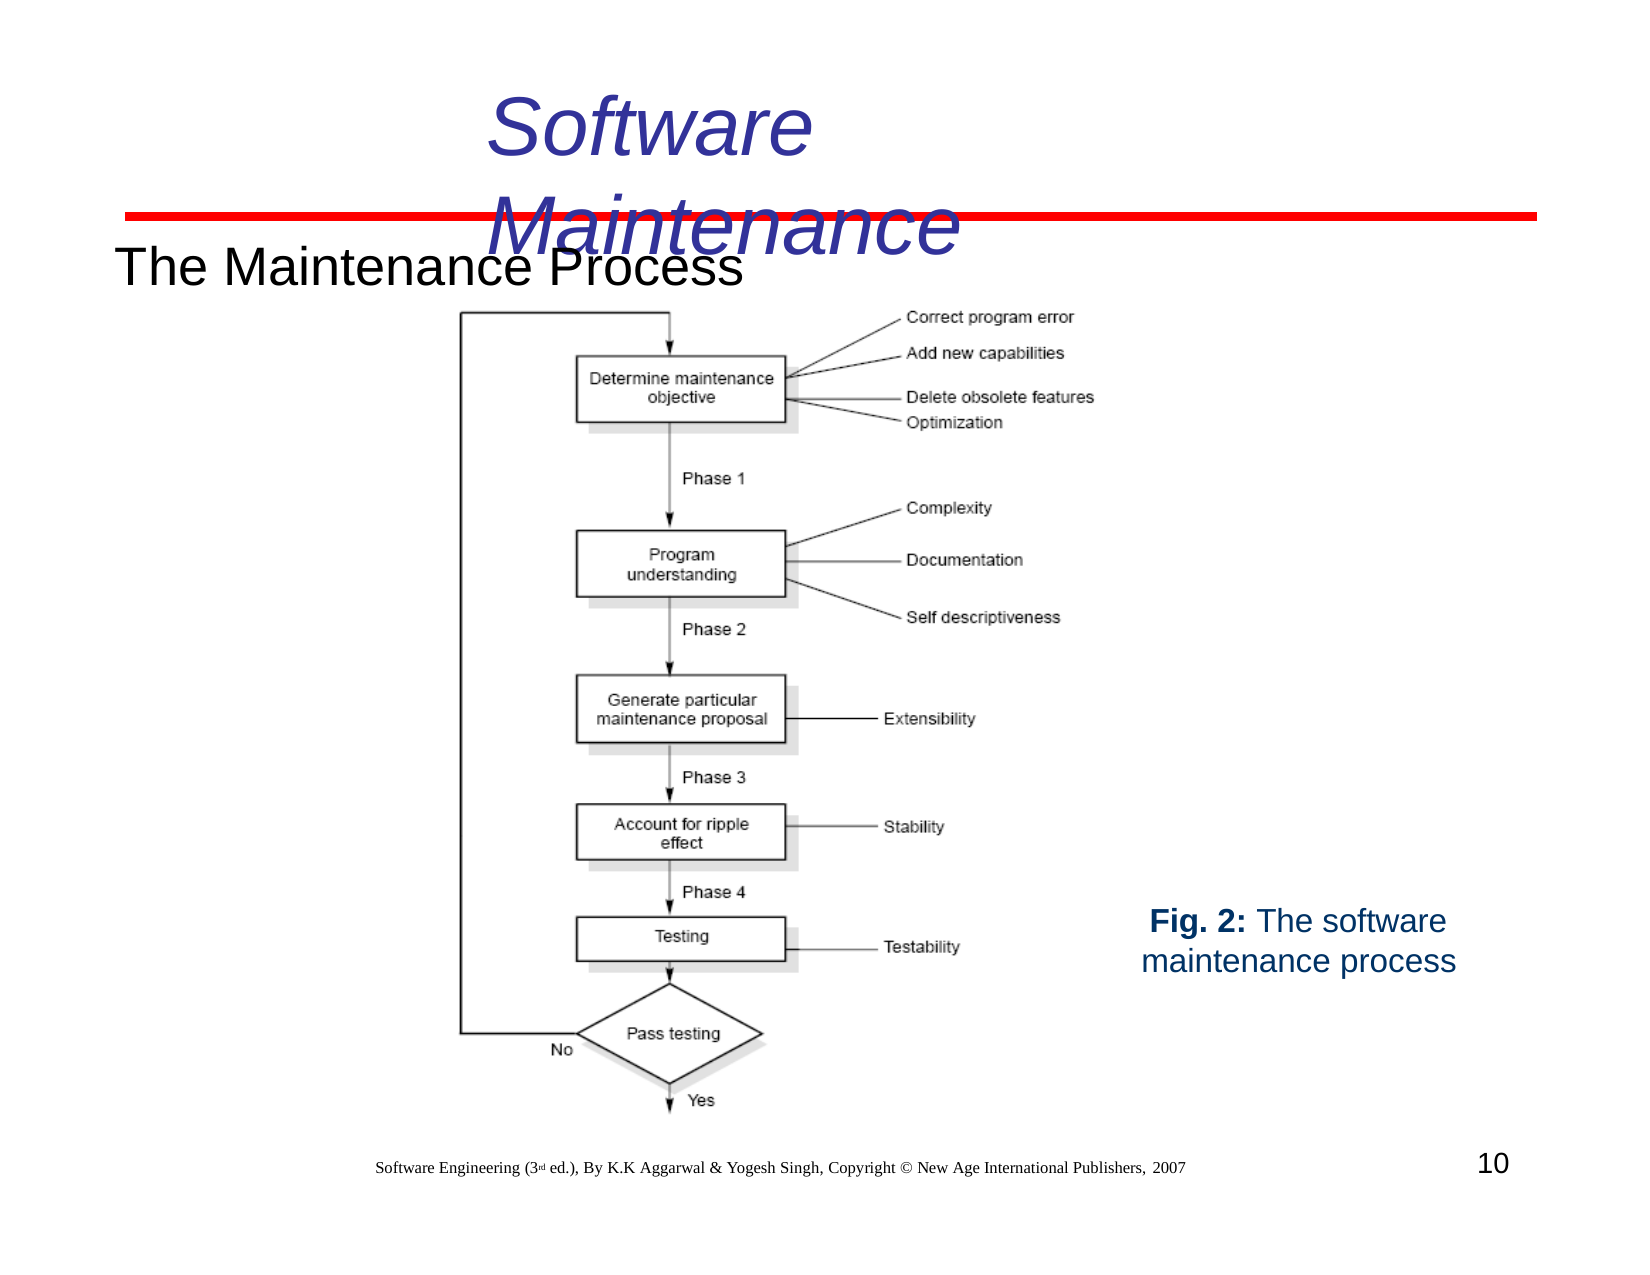

# Software Maintenance

The Maintenance Process

Fig. 2: The software  maintenance process
10
Software Engineering (3rd  ed.), By K.K Aggarwal & Yogesh Singh, Copyright © New Age International Publishers, 2007